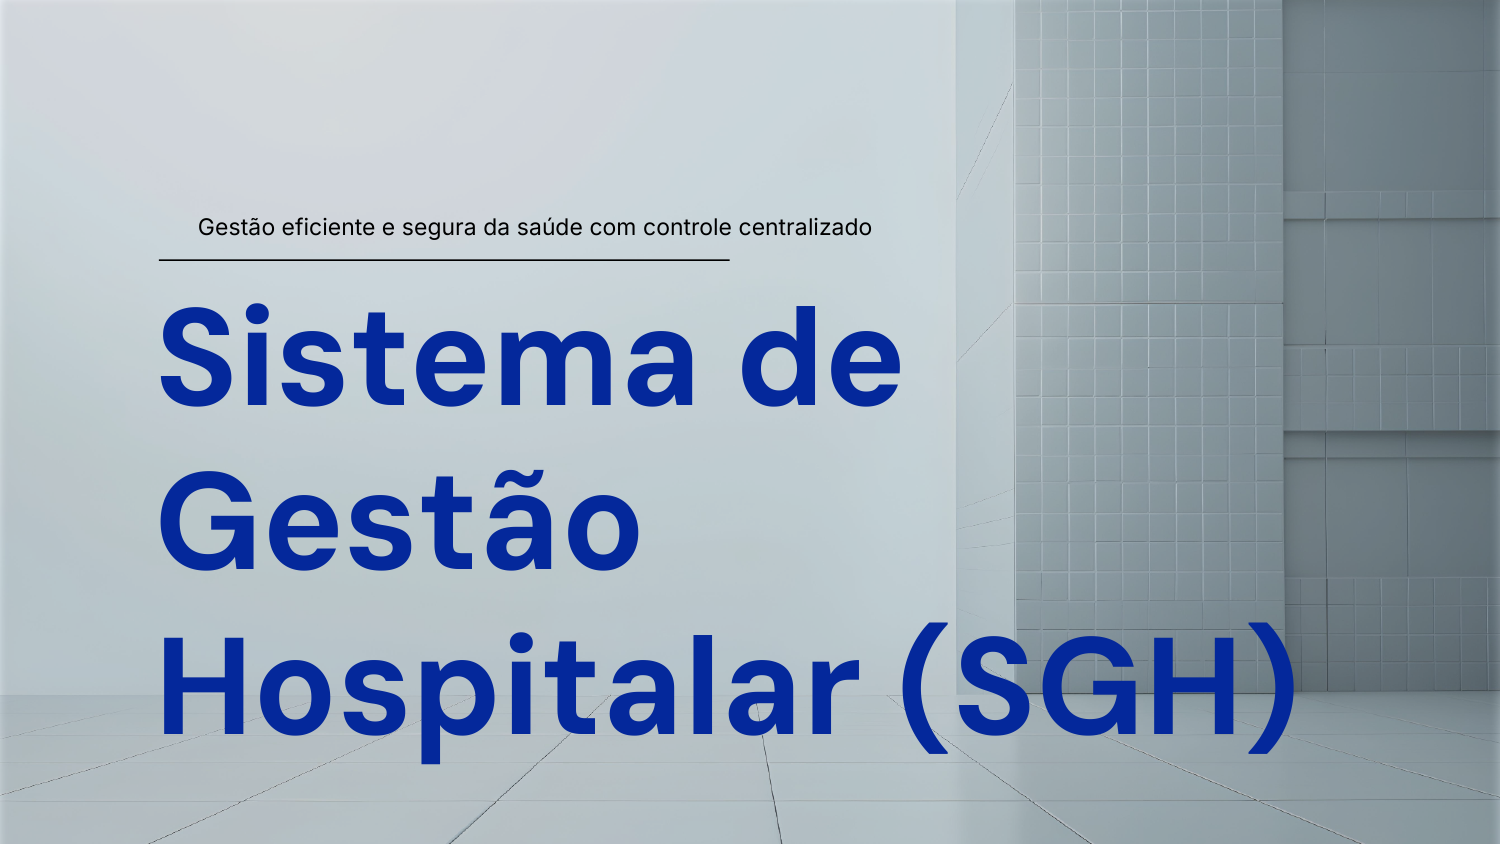

Gestão eficiente e segura da saúde com controle centralizado
# Sistema de Gestão Hospitalar (SGH)